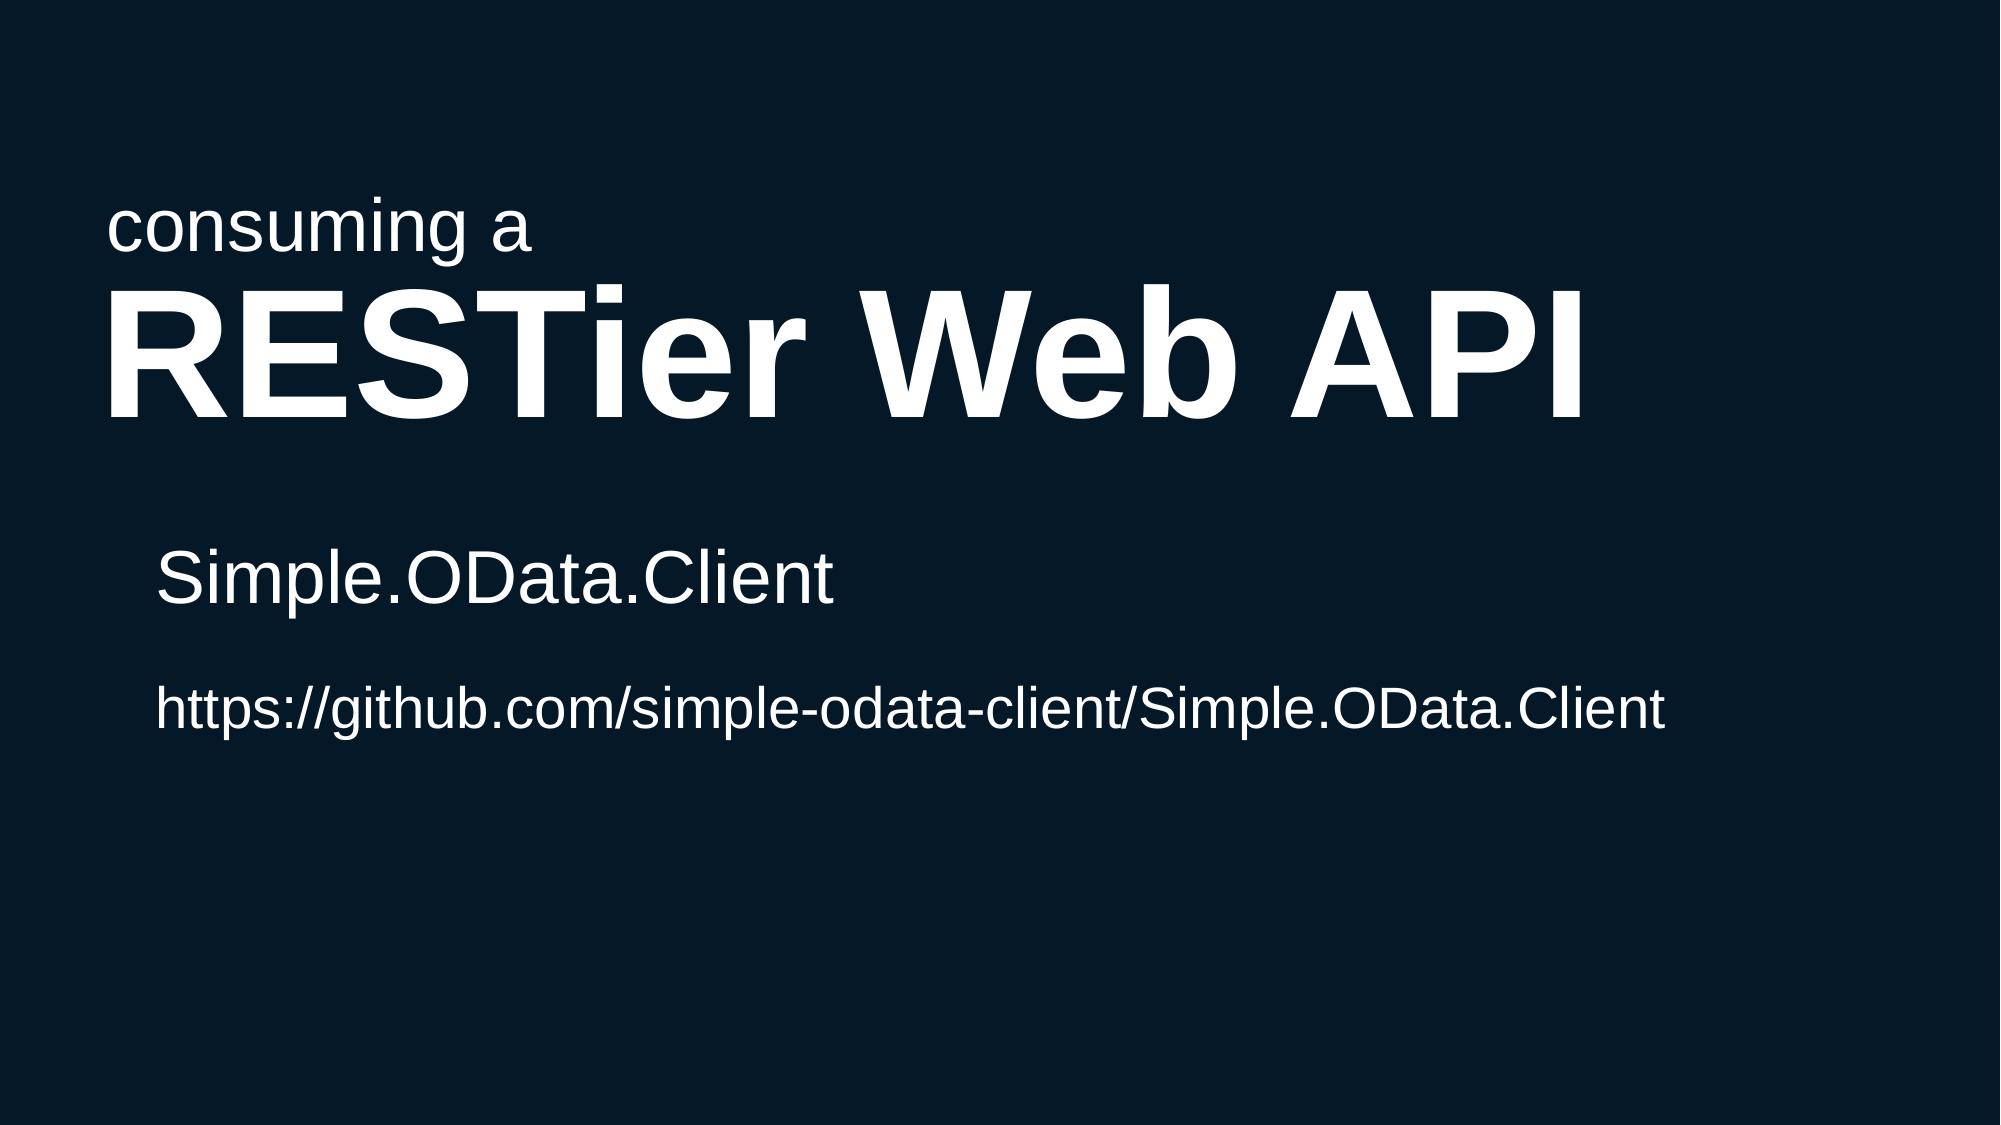

consuming a
RESTier Web API
Simple.OData.Client
https://github.com/simple-odata-client/Simple.OData.Client